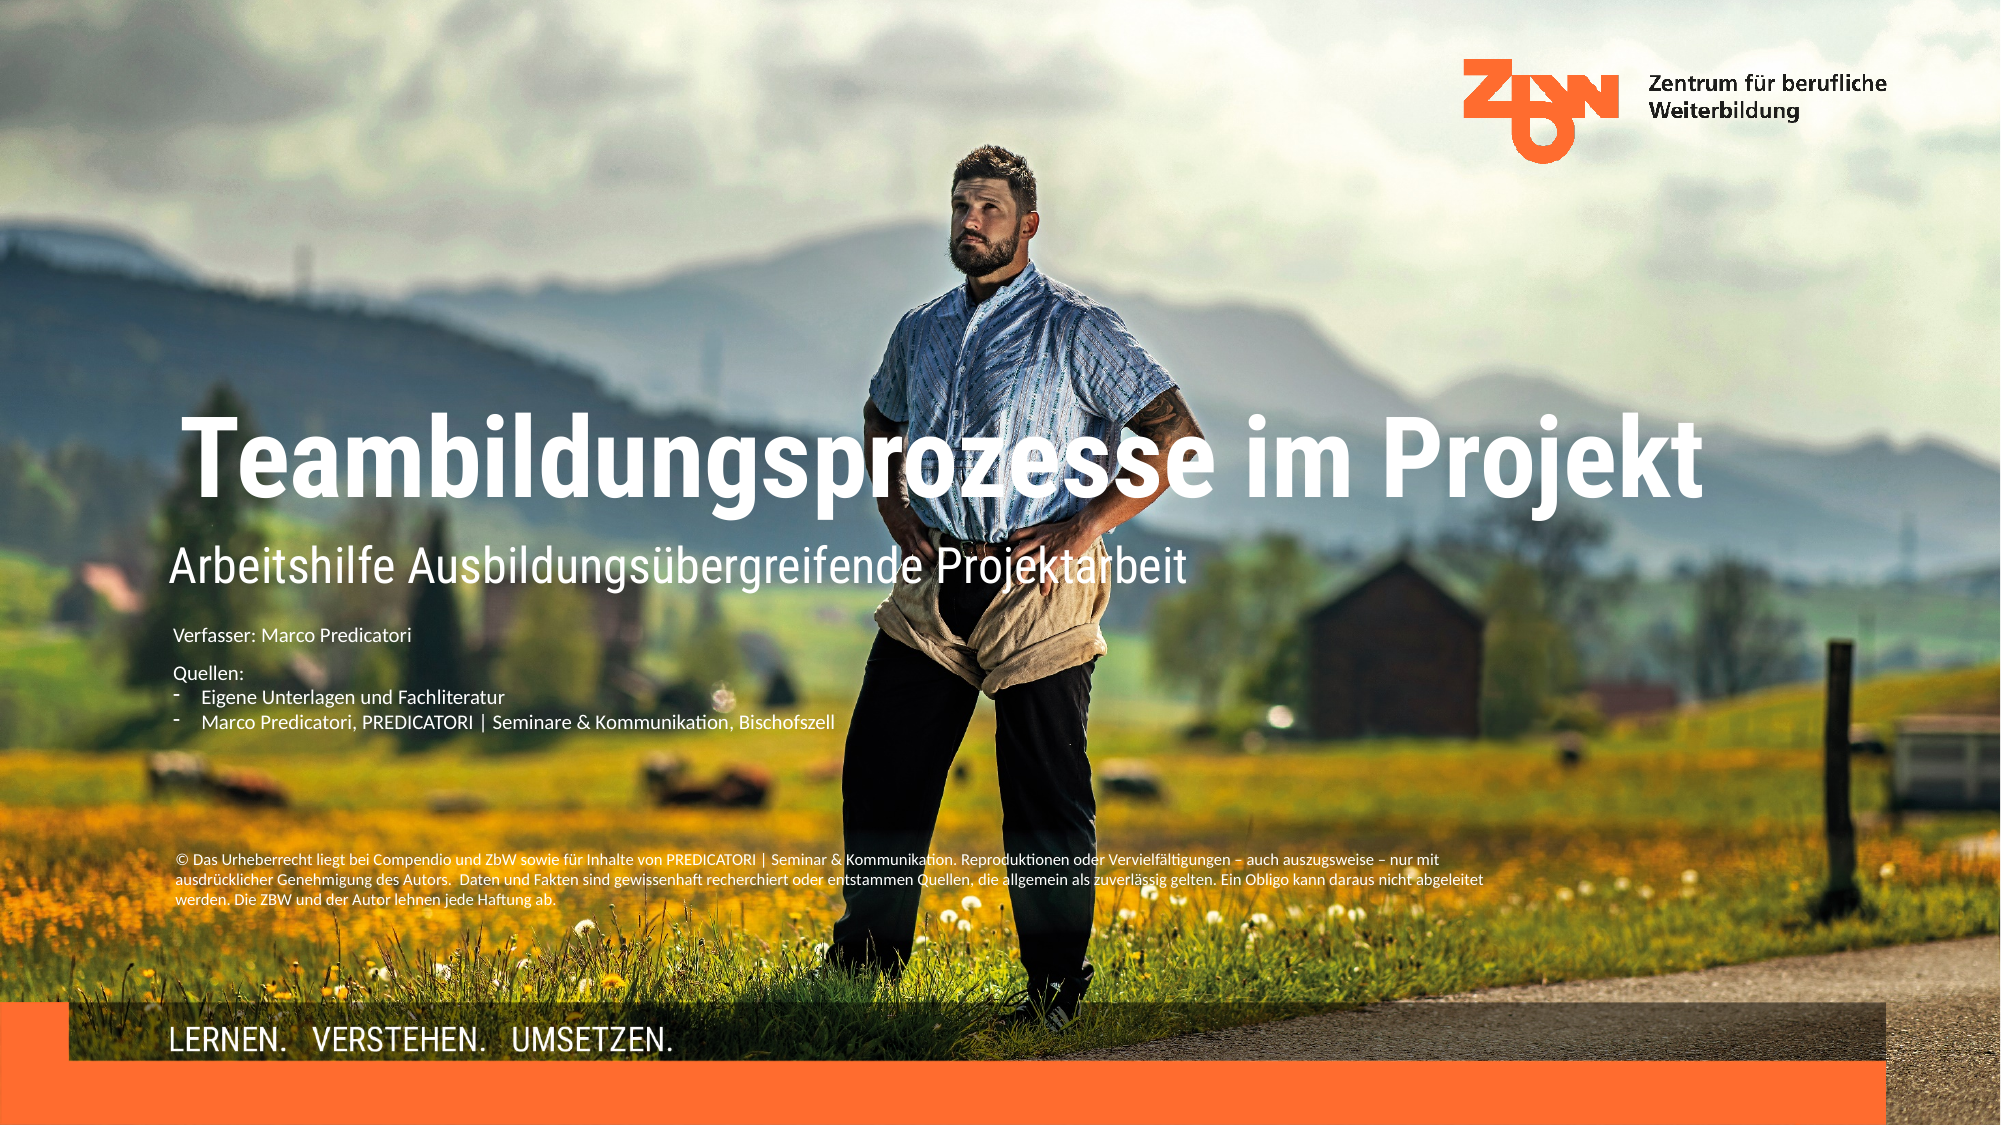

Teambildungsprozesse im Projekt
Arbeitshilfe Ausbildungsübergreifende Projektarbeit
Verfasser: Marco Predicatori
Quellen:
Eigene Unterlagen und Fachliteratur
Marco Predicatori, PREDICATORI | Seminare & Kommunikation, Bischofszell
© Das Urheberrecht liegt bei Compendio und ZbW sowie für Inhalte von PREDICATORI | Seminar & Kommunikation. Reproduktionen oder Vervielfältigungen – auch auszugsweise – nur mit ausdrücklicher Genehmigung des Autors.  Daten und Fakten sind gewissenhaft recherchiert oder entstammen Quellen, die allgemein als zuverlässig gelten. Ein Obligo kann daraus nicht abgeleitet werden. Die ZBW und der Autor lehnen jede Haftung ab.